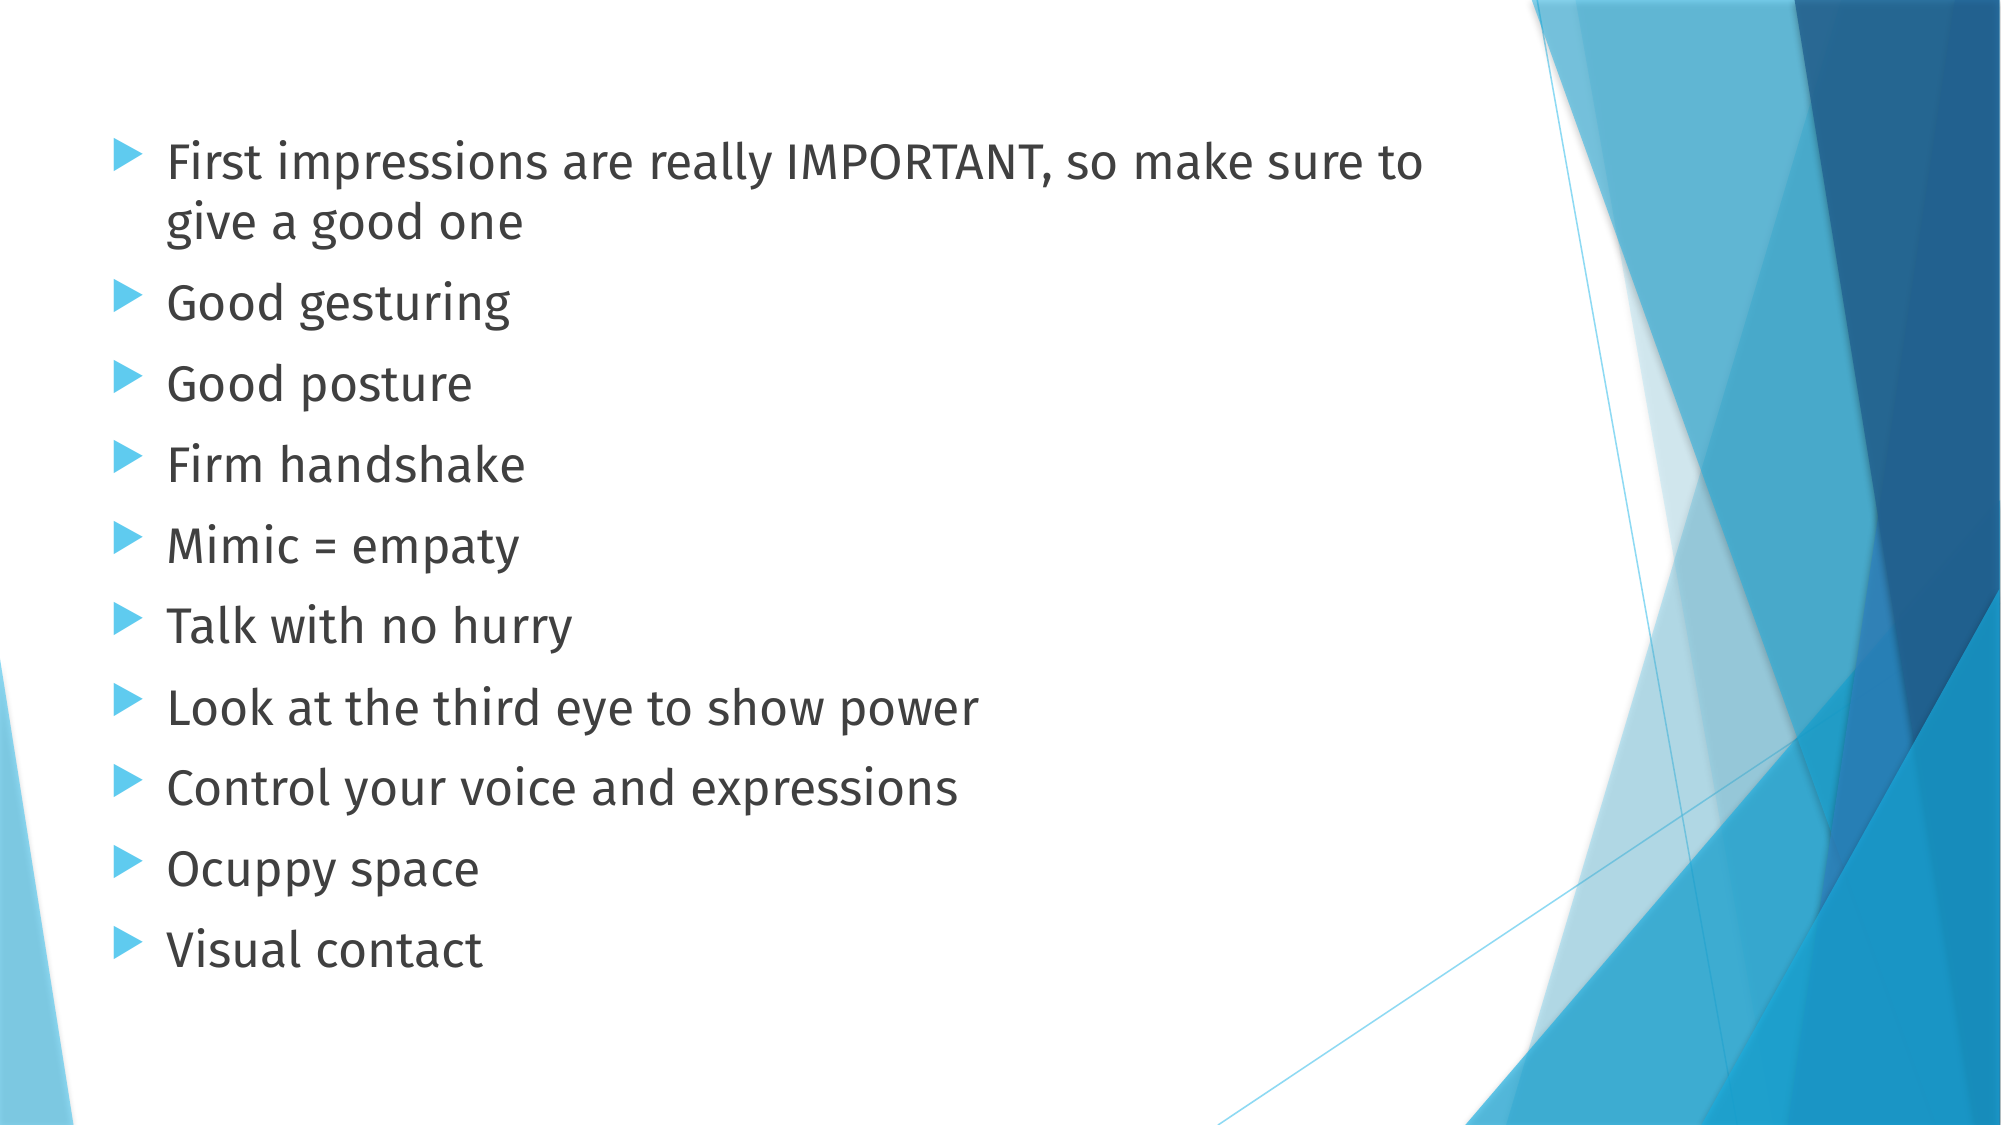

First impressions are really IMPORTANT, so make sure to give a good one
Good gesturing
Good posture
Firm handshake
Mimic = empaty
Talk with no hurry
Look at the third eye to show power
Control your voice and expressions
Ocuppy space
Visual contact